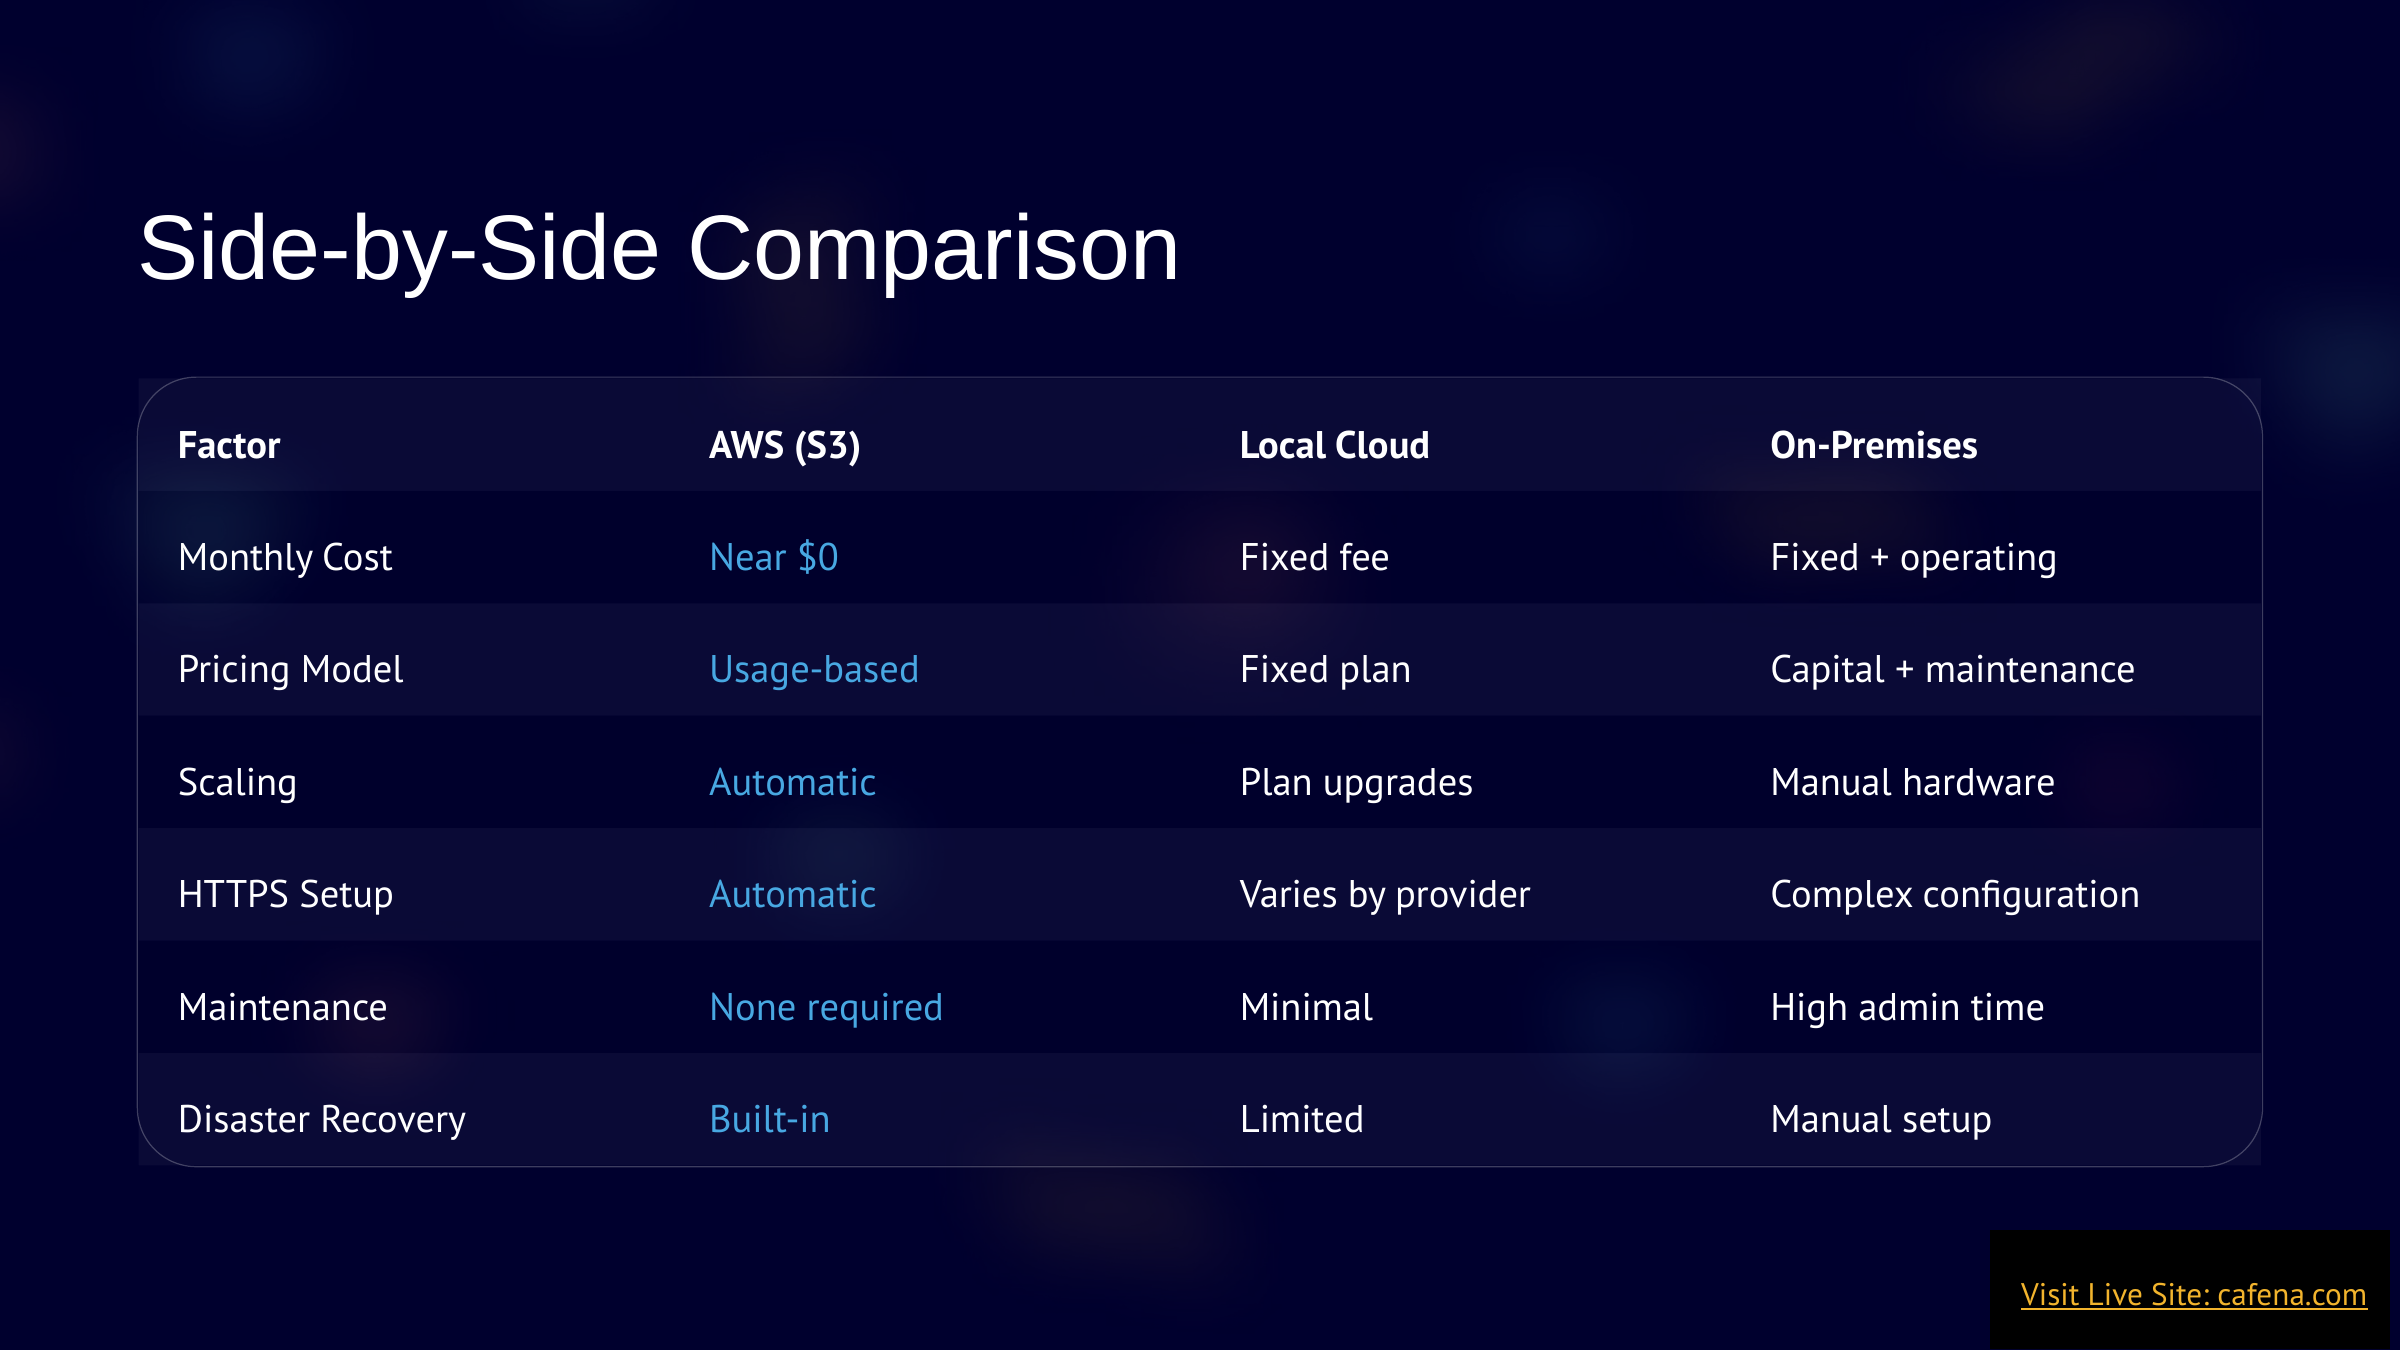

Side-by-Side Comparison

Factor
AWS (S3)
Local Cloud
On-Premises

Monthly Cost
Near $0
Fixed fee
Fixed + operating

Pricing Model
Usage-based
Fixed plan
Capital + maintenance

Scaling
Automatic
Plan upgrades
Manual hardware

HTTPS Setup
Automatic
Varies by provider
Complex configuration

Maintenance
None required
Minimal
High admin time

Disaster Recovery
Built-in
Limited
Manual setup

Visit Live Site: cafena.com